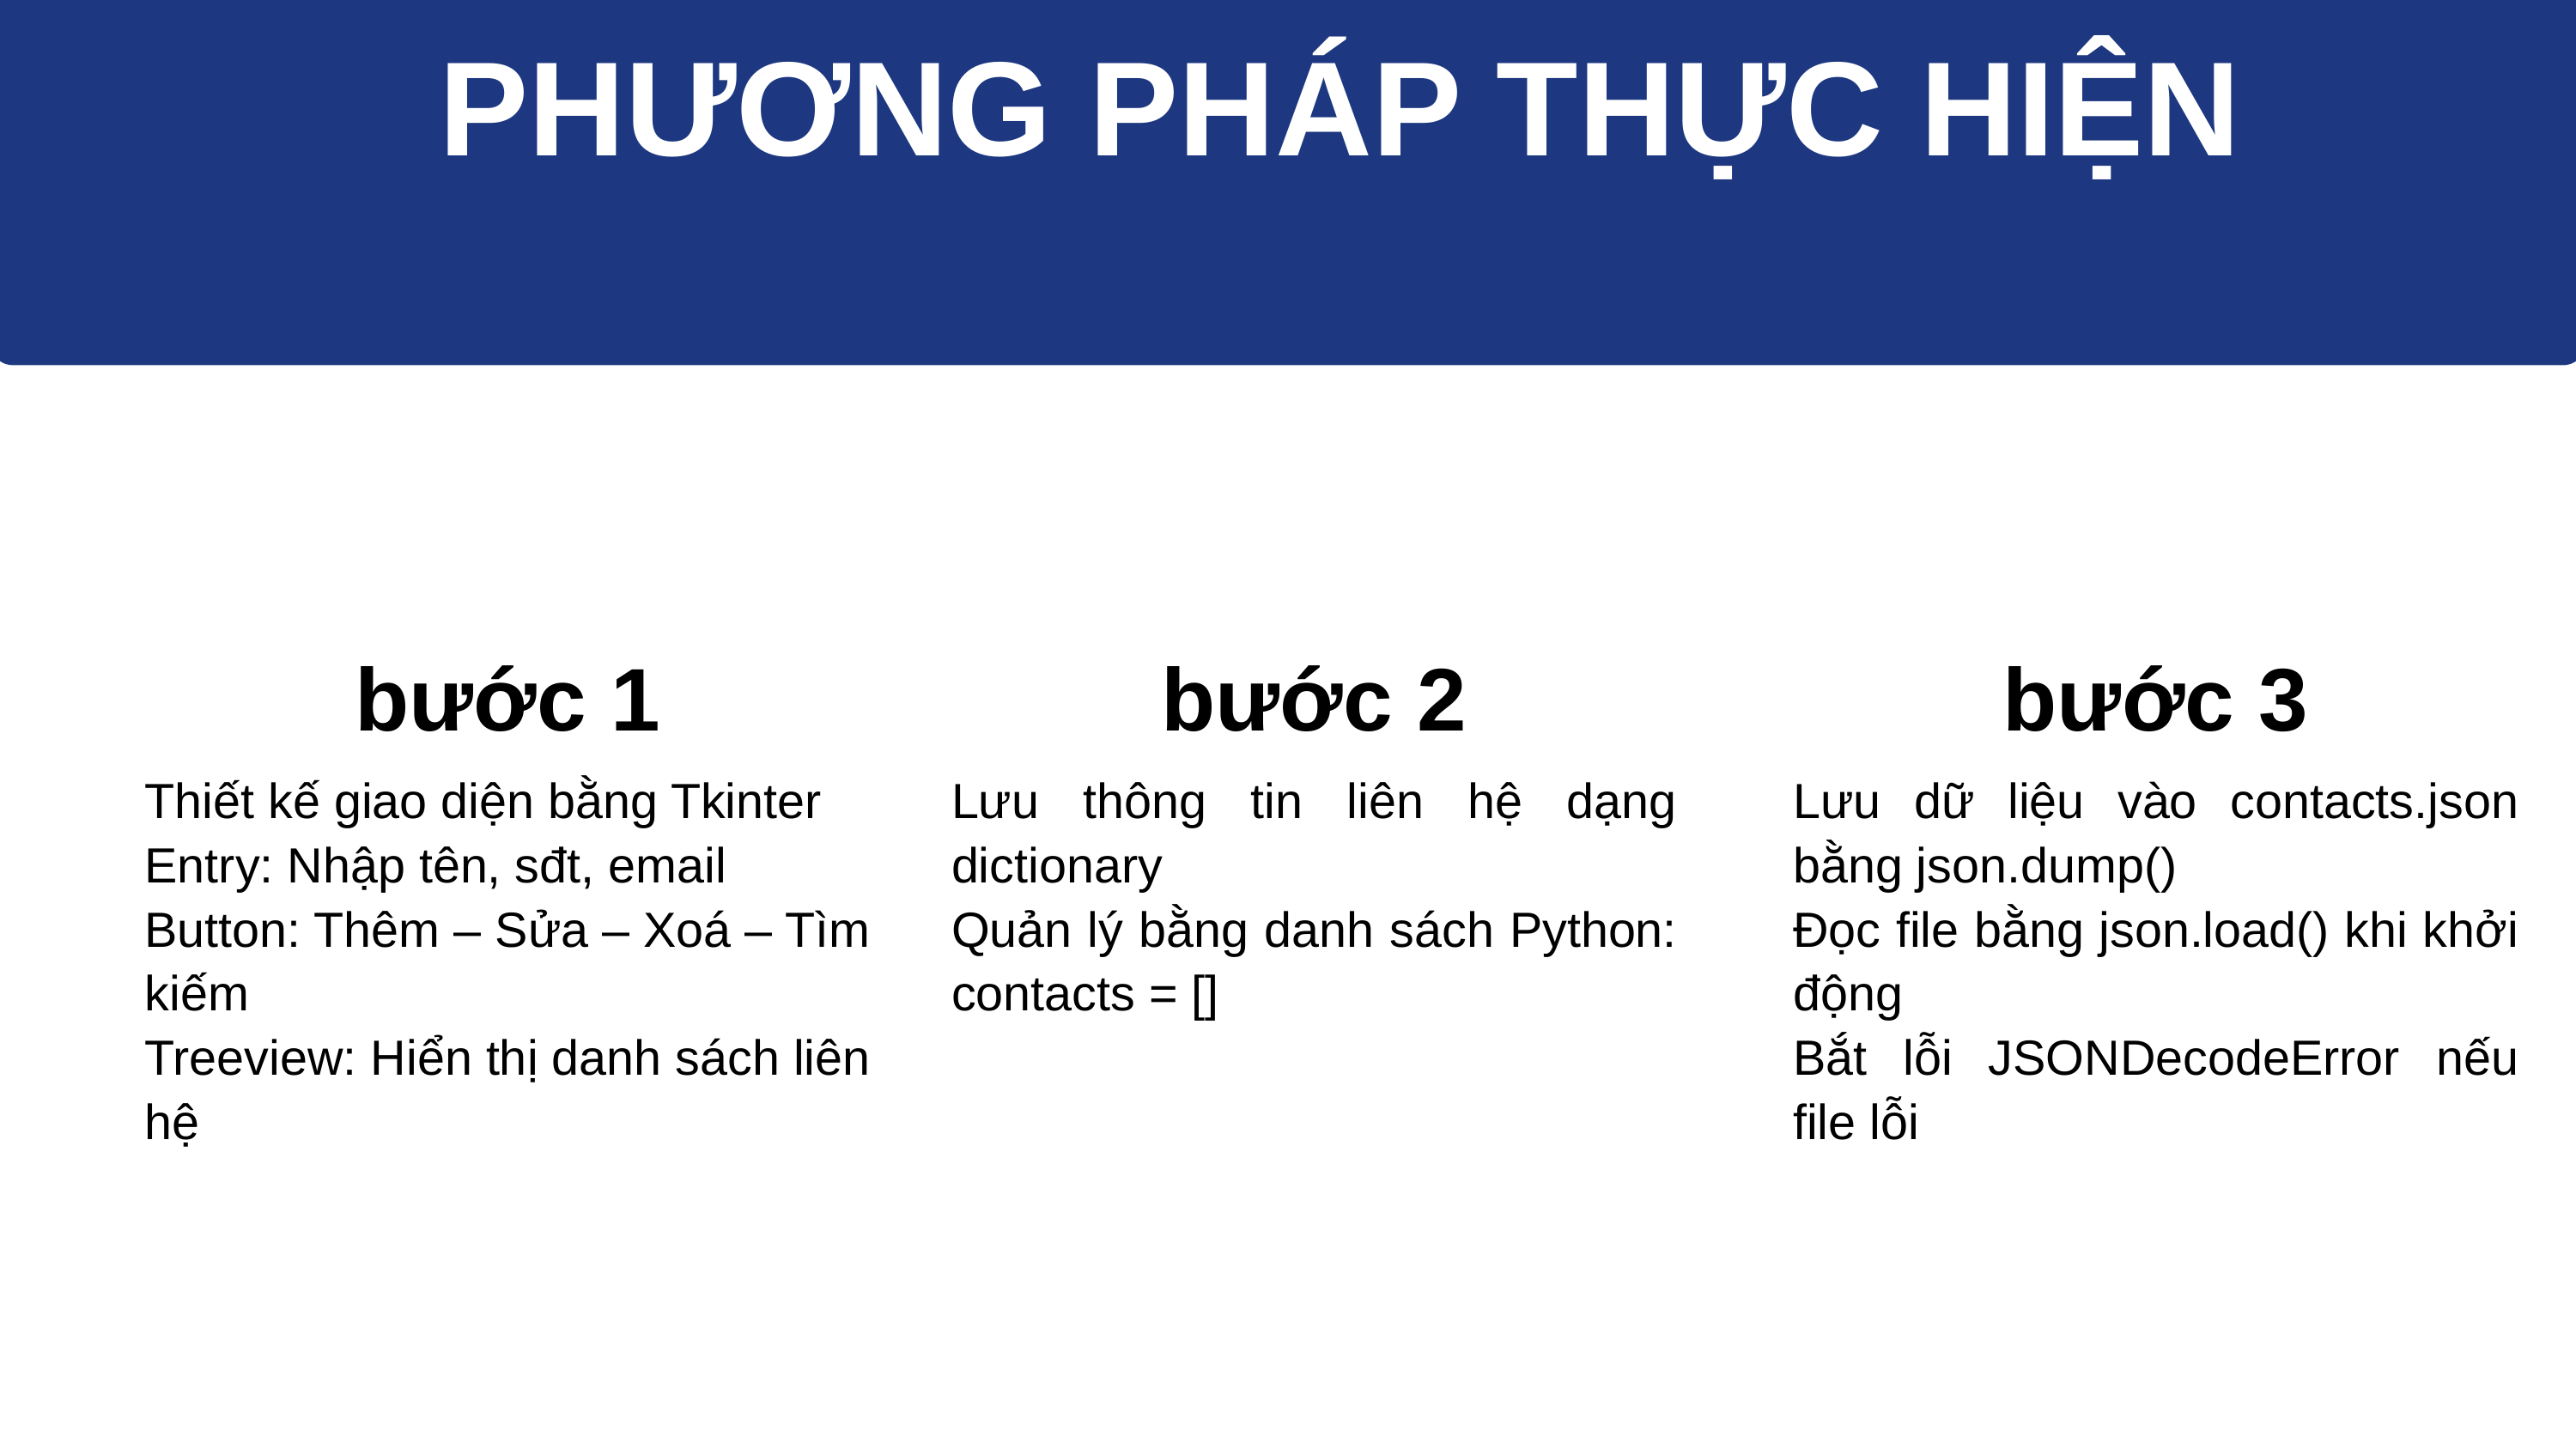

PHƯƠNG PHÁP THỰC HIỆN

bước 1
Thiết kế giao diện bằng Tkinter
Entry: Nhập tên, sđt, email
Button: Thêm – Sửa – Xoá – Tìm kiếm
Treeview: Hiển thị danh sách liên hệ

bước 2
Lưu thông tin liên hệ dạng dictionary
Quản lý bằng danh sách Python: contacts = []
bước 3
Lưu dữ liệu vào contacts.json bằng json.dump()
Đọc file bằng json.load() khi khởi động
Bắt lỗi JSONDecodeError nếu file lỗi